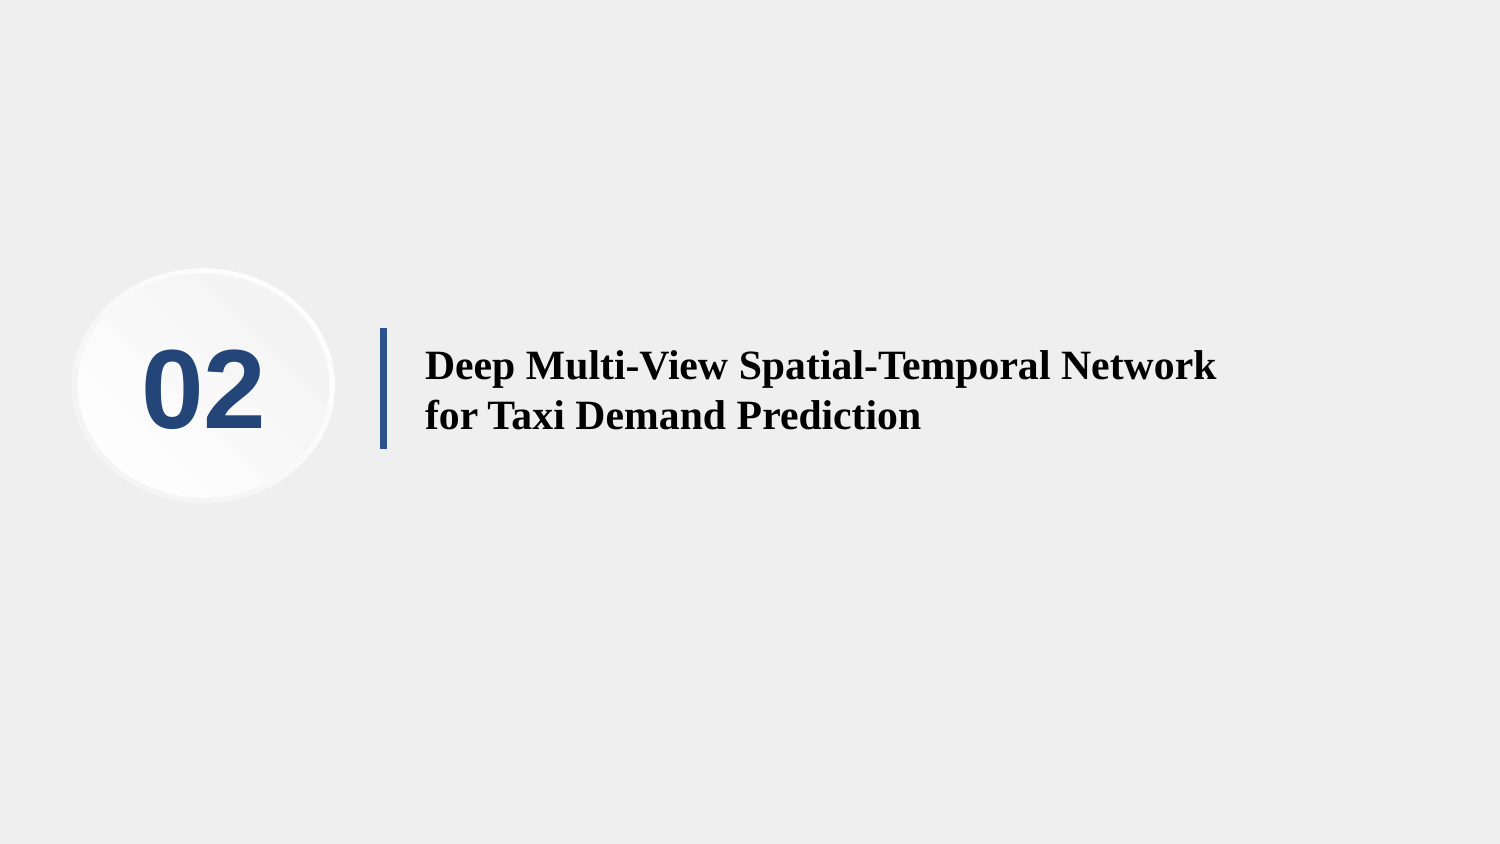

02
Deep Multi-View Spatial-Temporal Network
for Taxi Demand Prediction